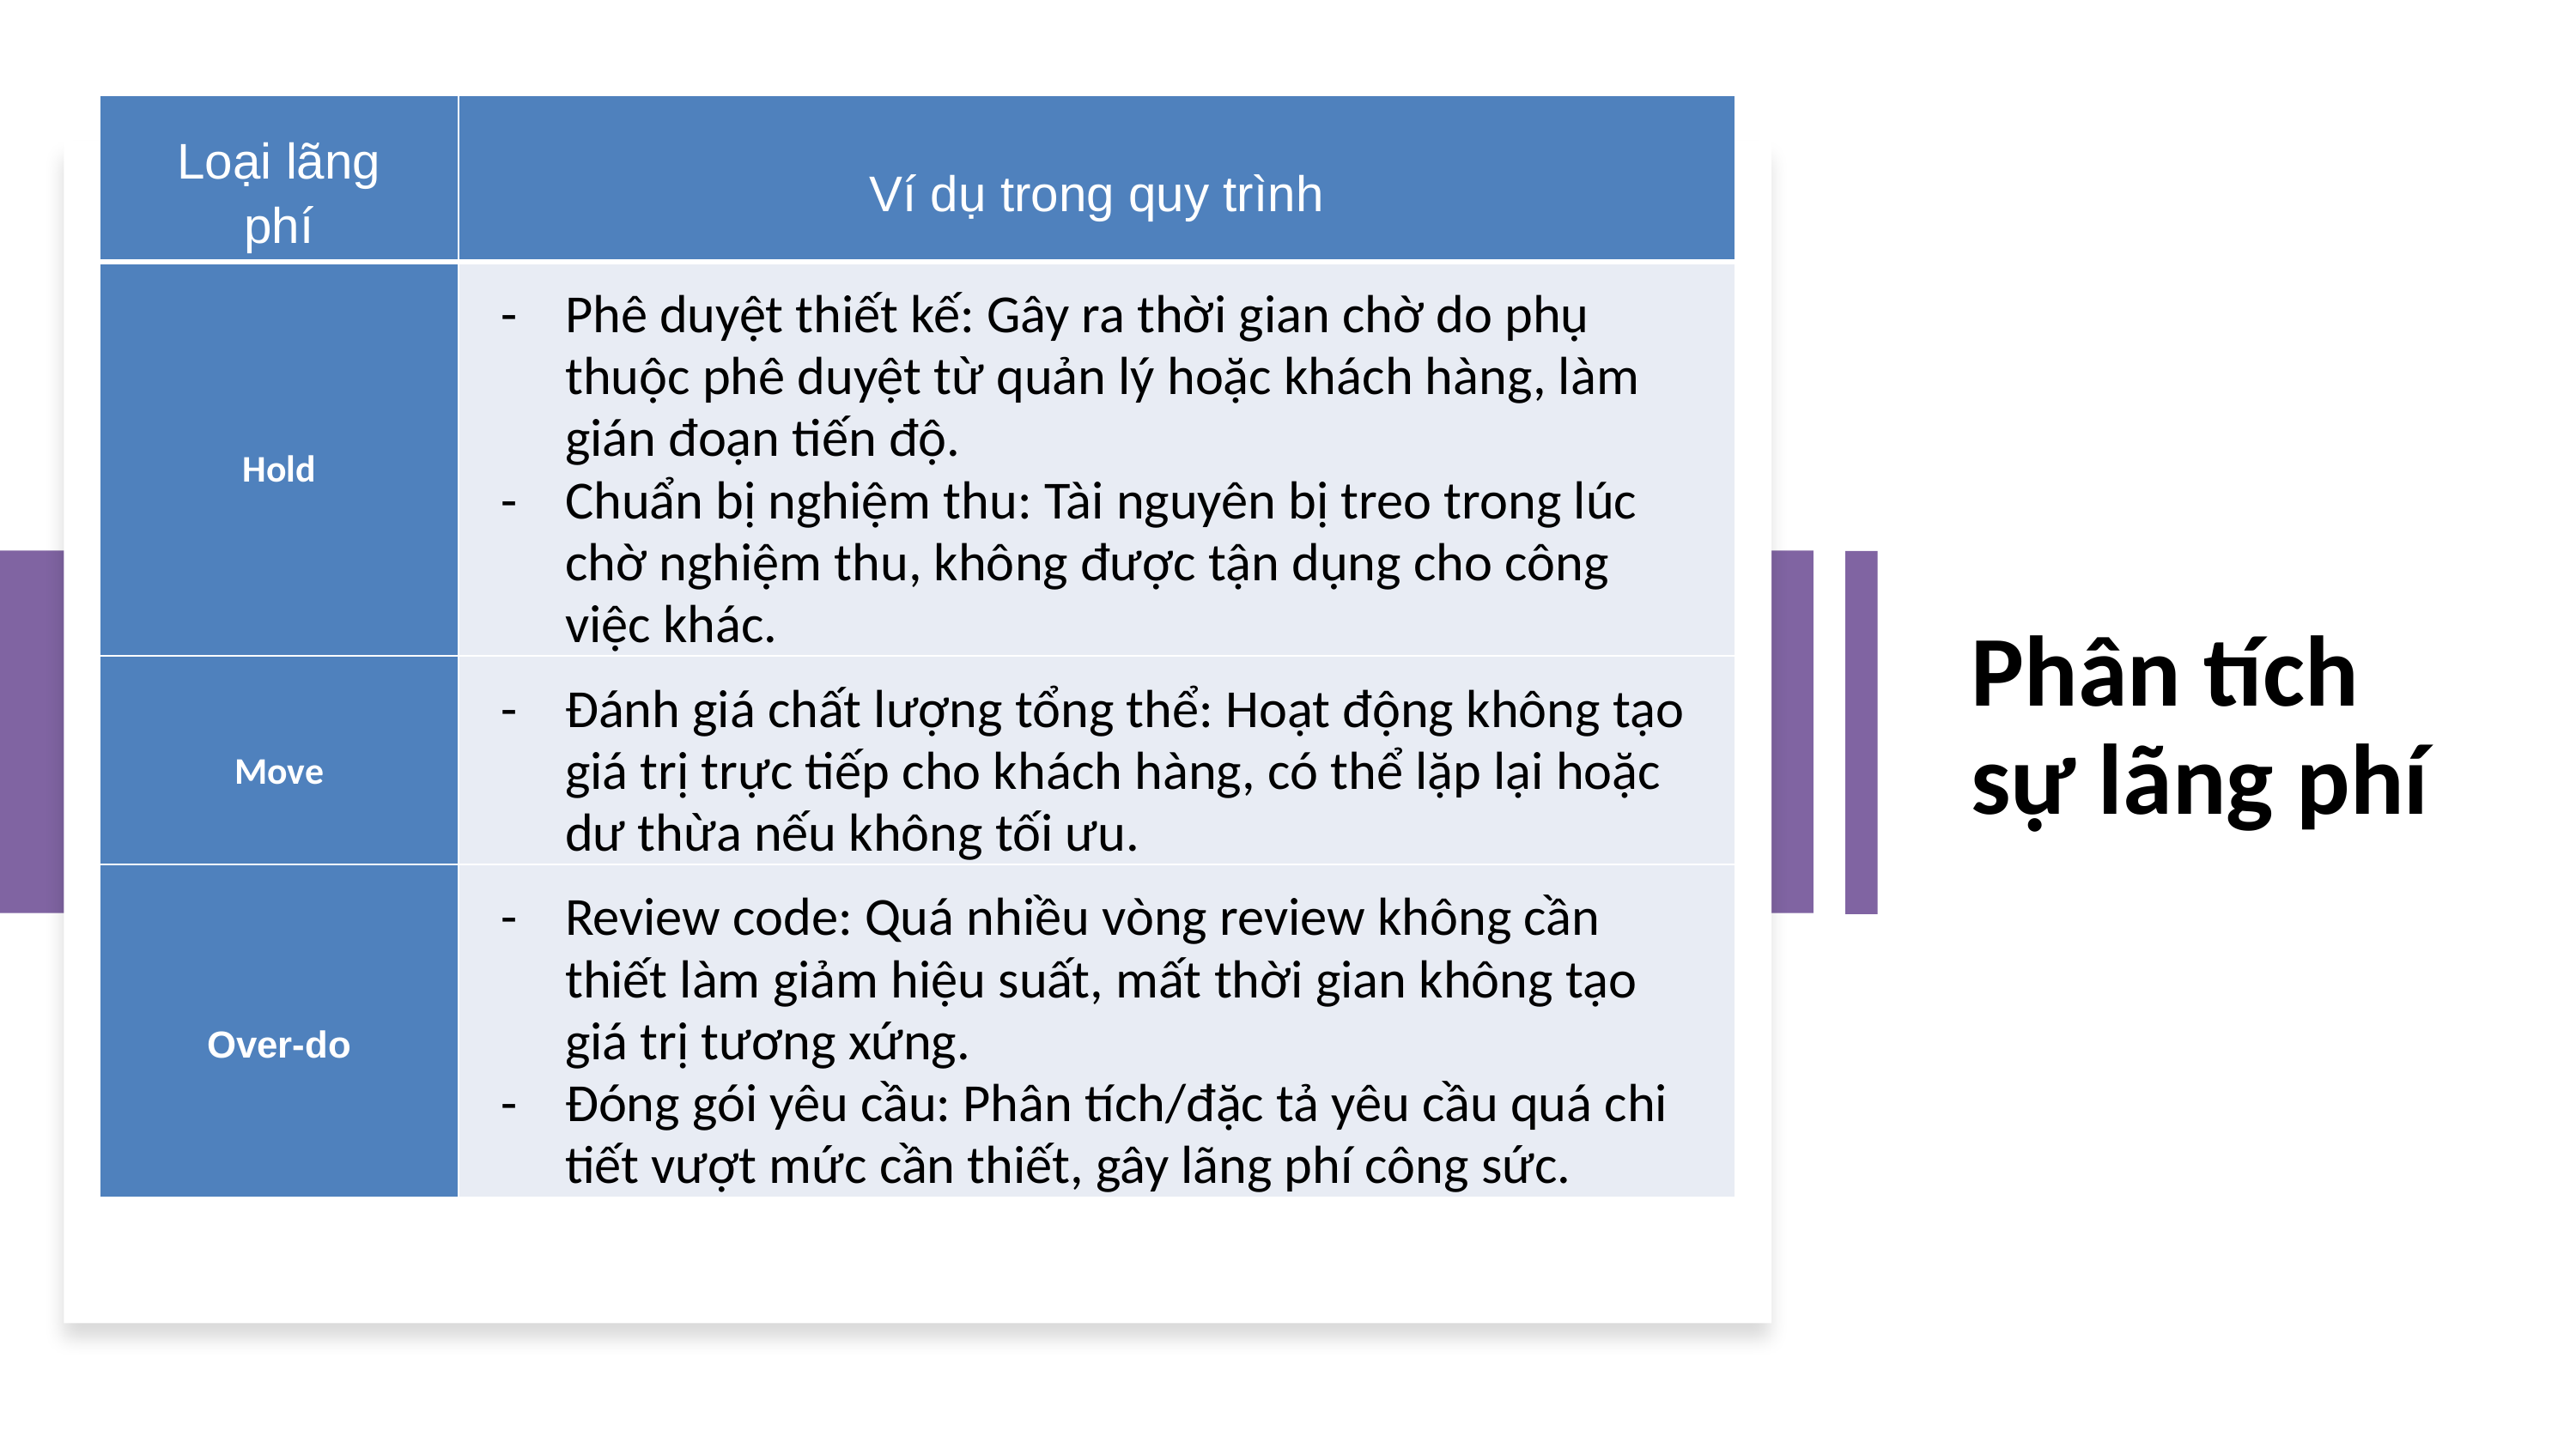

| Loại lãng phí | Ví dụ trong quy trình |
| --- | --- |
| Hold | Phê duyệt thiết kế: Gây ra thời gian chờ do phụ thuộc phê duyệt từ quản lý hoặc khách hàng, làm gián đoạn tiến độ. Chuẩn bị nghiệm thu: Tài nguyên bị treo trong lúc chờ nghiệm thu, không được tận dụng cho công việc khác. |
| Move | Đánh giá chất lượng tổng thể: Hoạt động không tạo giá trị trực tiếp cho khách hàng, có thể lặp lại hoặc dư thừa nếu không tối ưu. |
| Over-do | Review code: Quá nhiều vòng review không cần thiết làm giảm hiệu suất, mất thời gian không tạo giá trị tương xứng. Đóng gói yêu cầu: Phân tích/đặc tả yêu cầu quá chi tiết vượt mức cần thiết, gây lãng phí công sức. |

Phân tích sự lãng phí